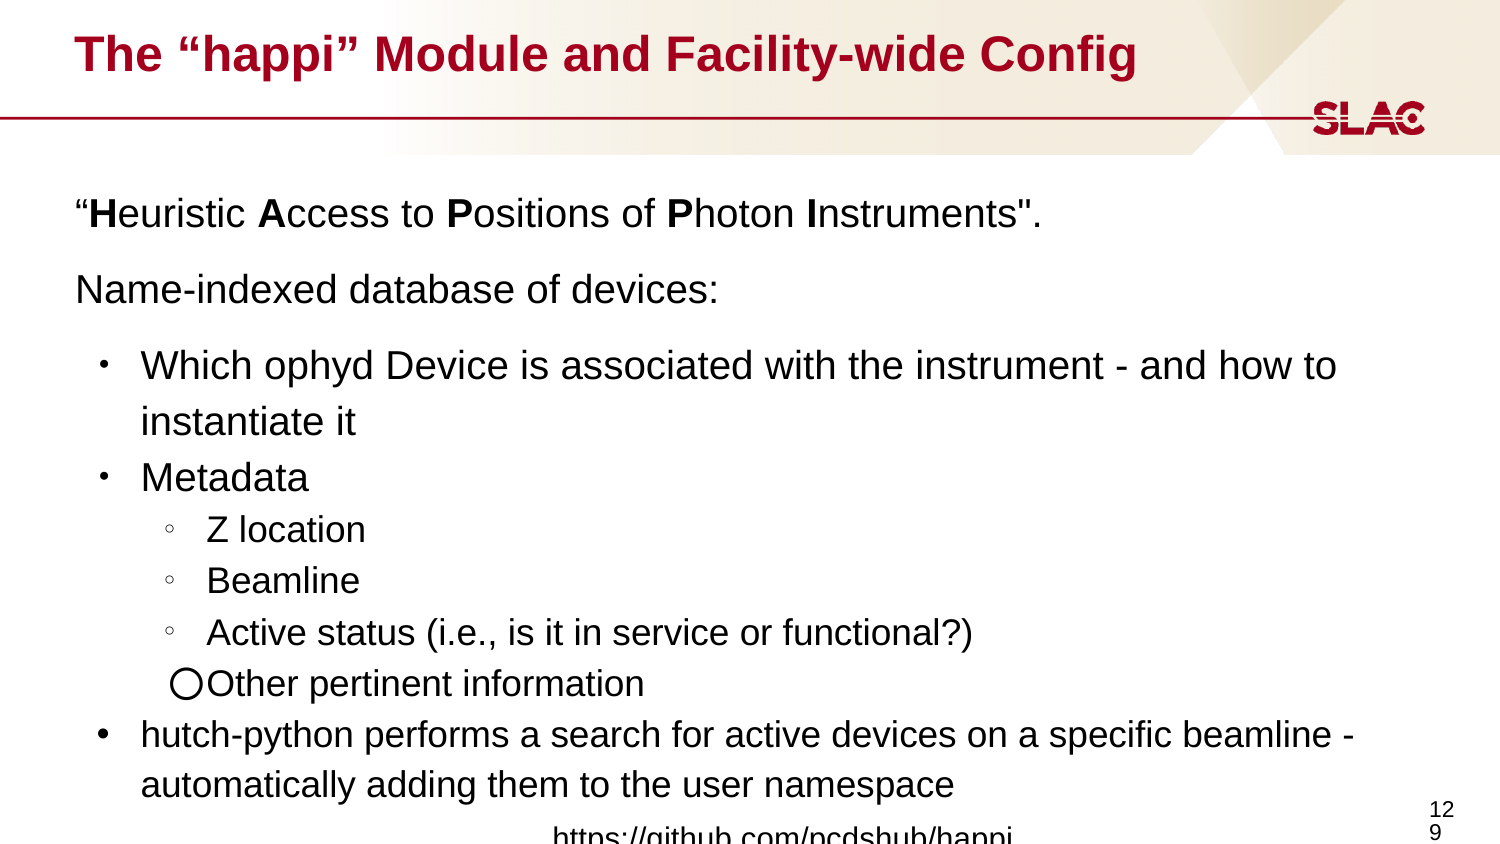

# The “happi” Module and Facility-wide Config
“Heuristic Access to Positions of Photon Instruments".
Name-indexed database of devices:
Which ophyd Device is associated with the instrument - and how to instantiate it
Metadata
Z location
Beamline
Active status (i.e., is it in service or functional?)
Other pertinent information
hutch-python performs a search for active devices on a specific beamline - automatically adding them to the user namespace
129
https://github.com/pcdshub/happi